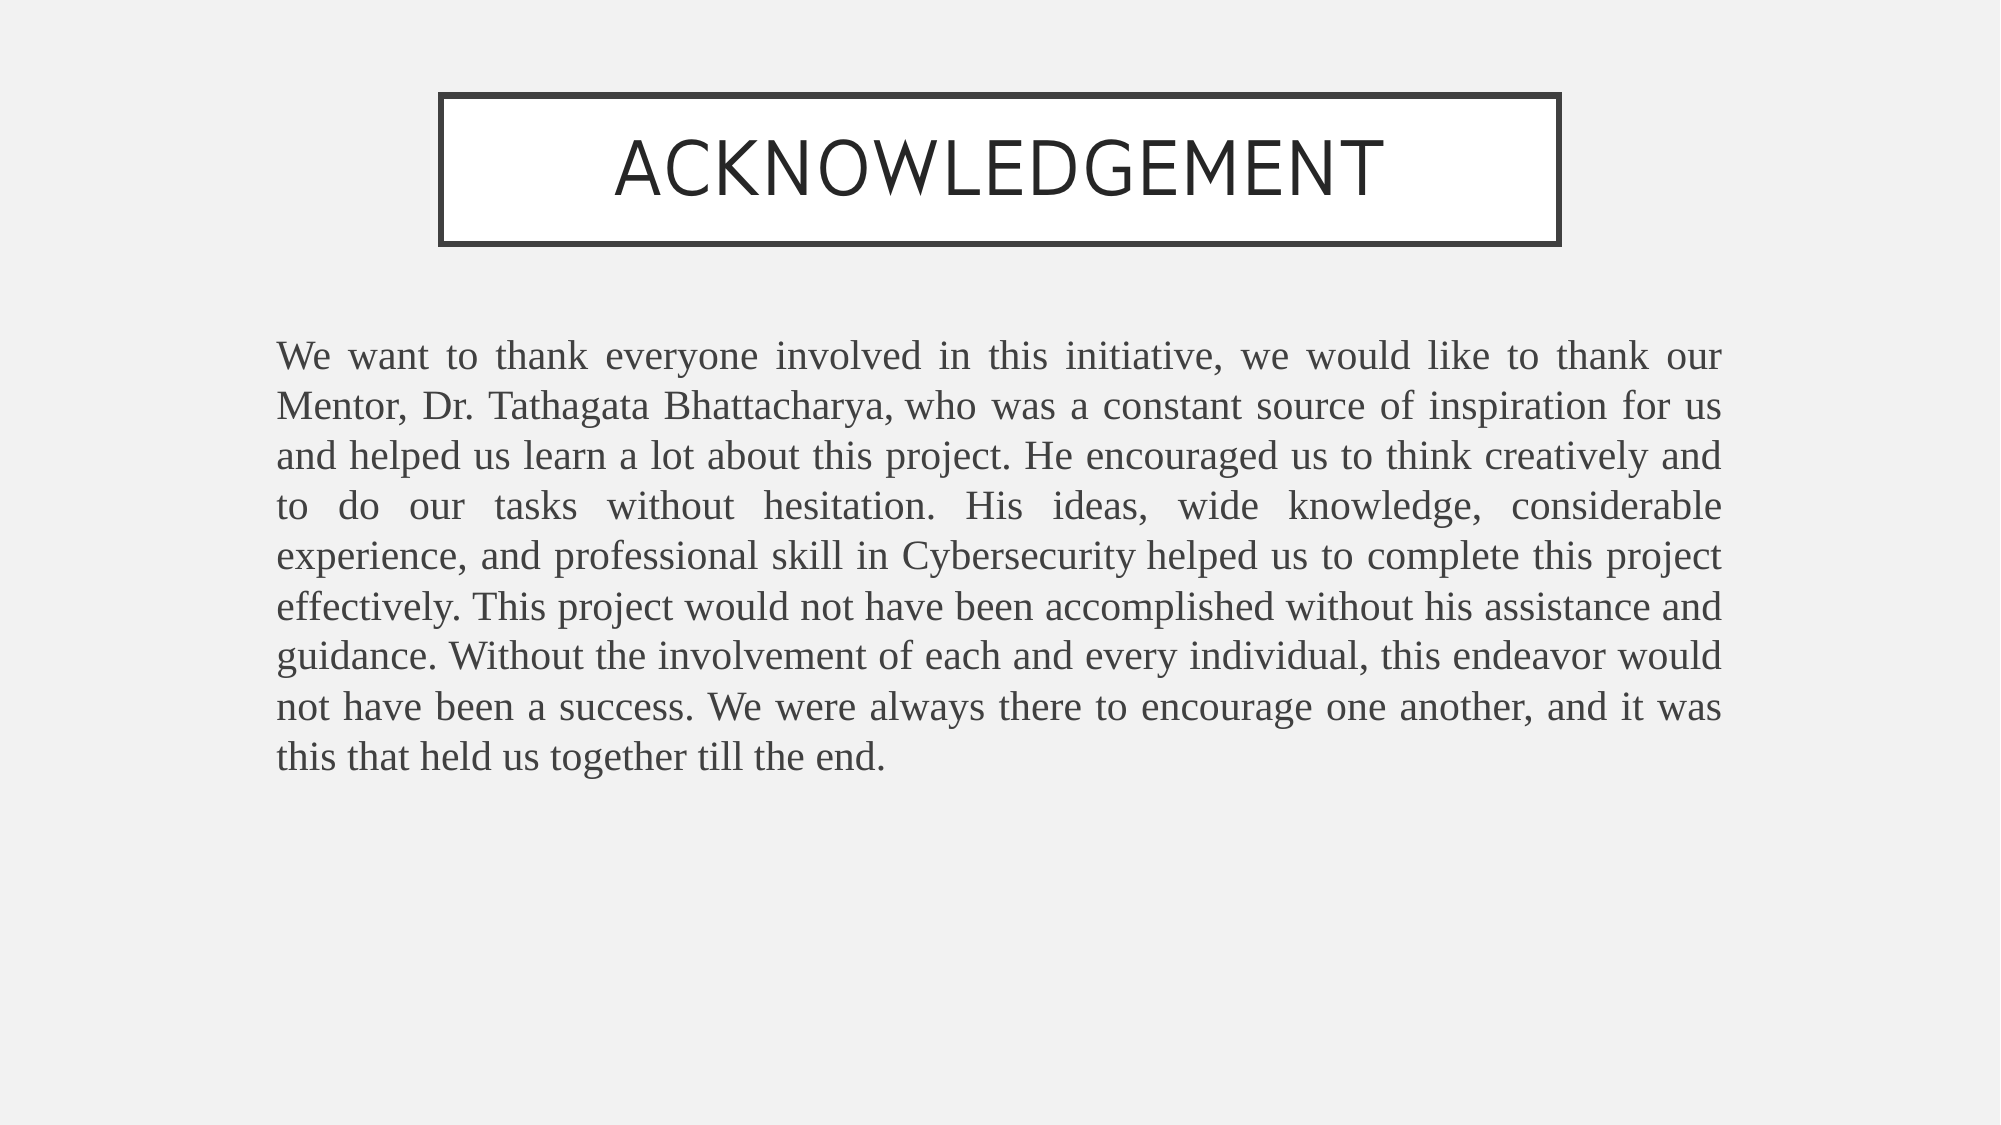

# ACKNOWLEDGEMENT
We want to thank everyone involved in this initiative, we would like to thank our Mentor, Dr. Tathagata Bhattacharya, who was a constant source of inspiration for us and helped us learn a lot about this project. He encouraged us to think creatively and to do our tasks without hesitation. His ideas, wide knowledge, considerable experience, and professional skill in Cybersecurity helped us to complete this project effectively. This project would not have been accomplished without his assistance and guidance. Without the involvement of each and every individual, this endeavor would not have been a success. We were always there to encourage one another, and it was this that held us together till the end.